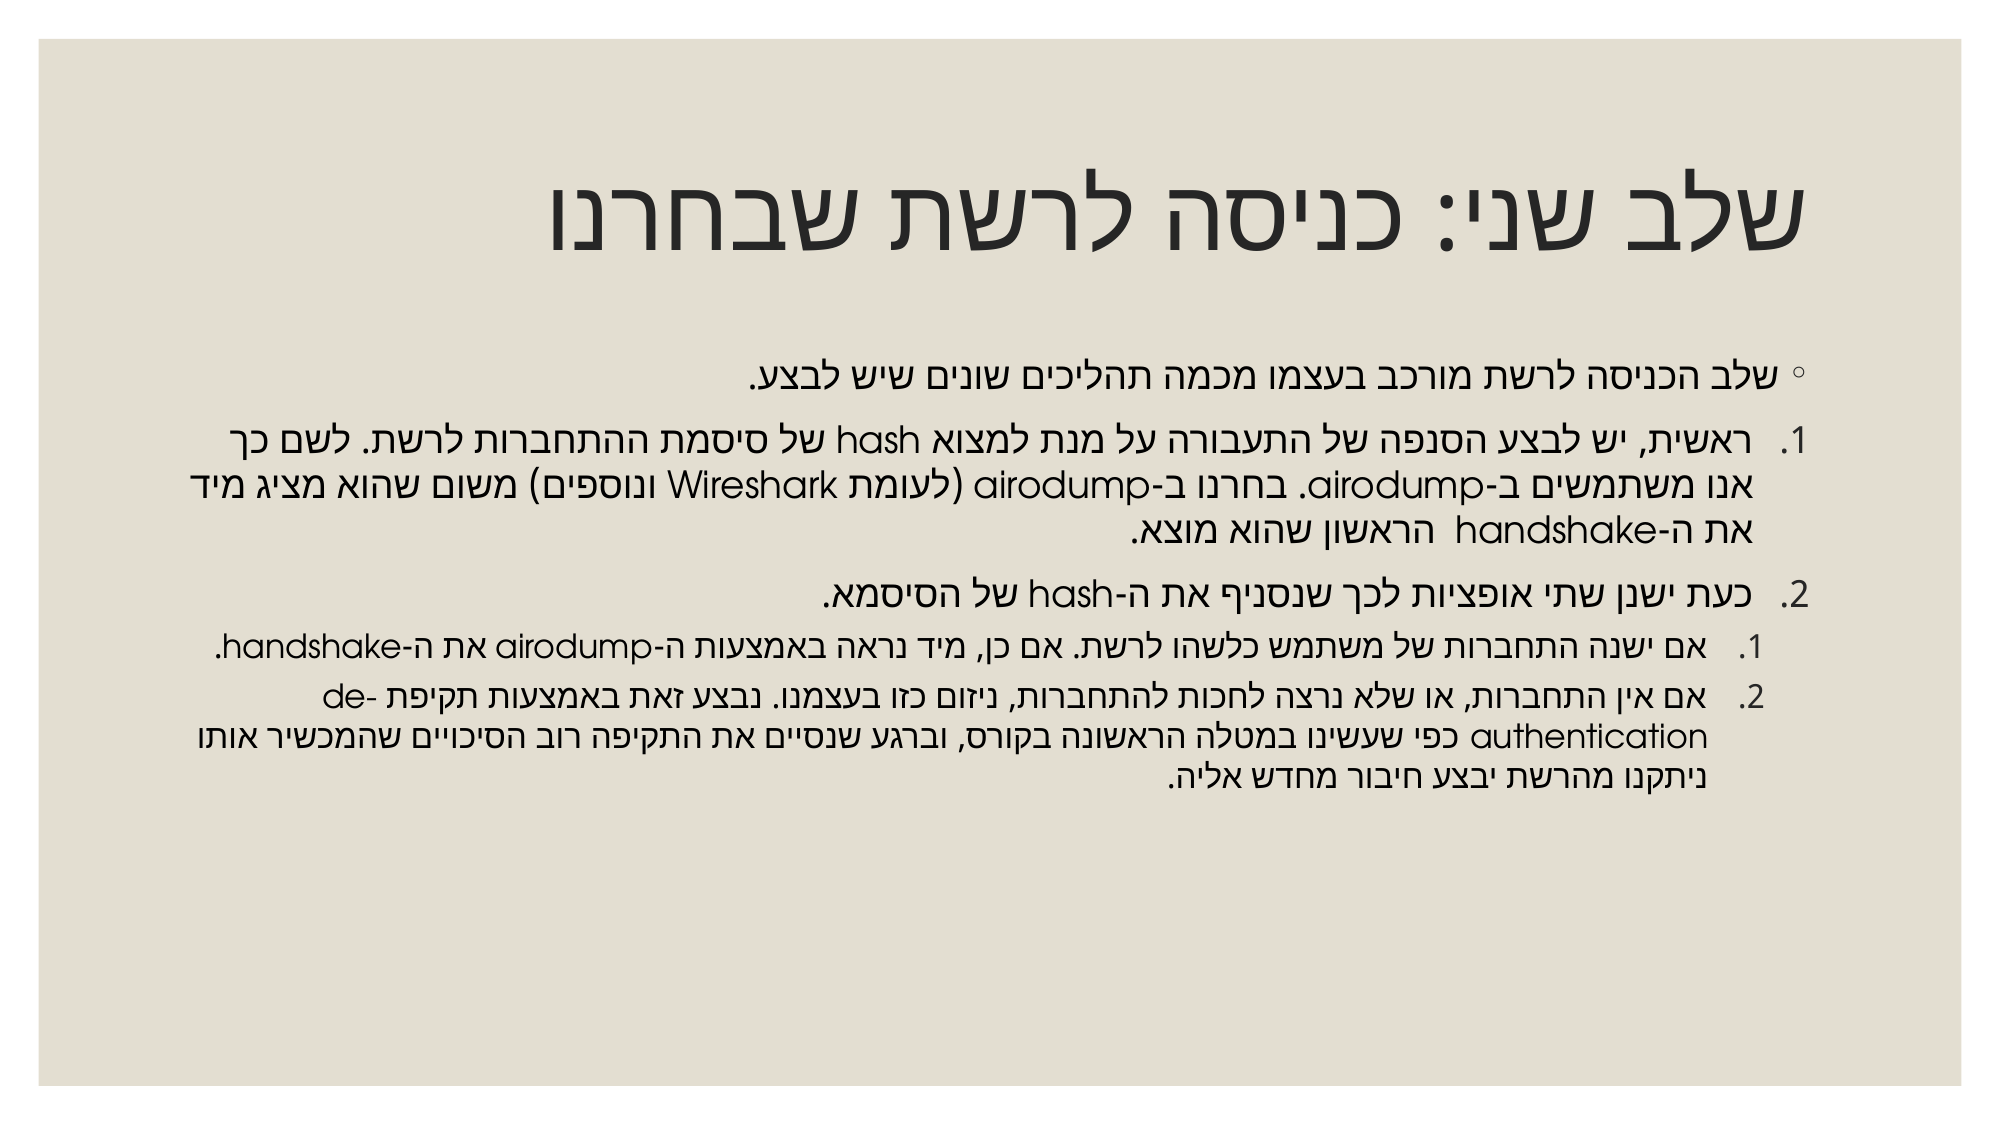

# שלב שני: כניסה לרשת שבחרנו
שלב הכניסה לרשת מורכב בעצמו מכמה תהליכים שונים שיש לבצע.
ראשית, יש לבצע הסנפה של התעבורה על מנת למצוא hash של סיסמת ההתחברות לרשת. לשם כך אנו משתמשים ב-airodump. בחרנו ב-airodump (לעומת Wireshark ונוספים) משום שהוא מציג מיד את ה-handshake  הראשון שהוא מוצא.
כעת ישנן שתי אופציות לכך שנסניף את ה-hash של הסיסמא.
אם ישנה התחברות של משתמש כלשהו לרשת. אם כן, מיד נראה באמצעות ה-airodump את ה-handshake.
אם אין התחברות, או שלא נרצה לחכות להתחברות, ניזום כזו בעצמנו. נבצע זאת באמצעות תקיפת de-authentication כפי שעשינו במטלה הראשונה בקורס, וברגע שנסיים את התקיפה רוב הסיכויים שהמכשיר אותו ניתקנו מהרשת יבצע חיבור מחדש אליה.